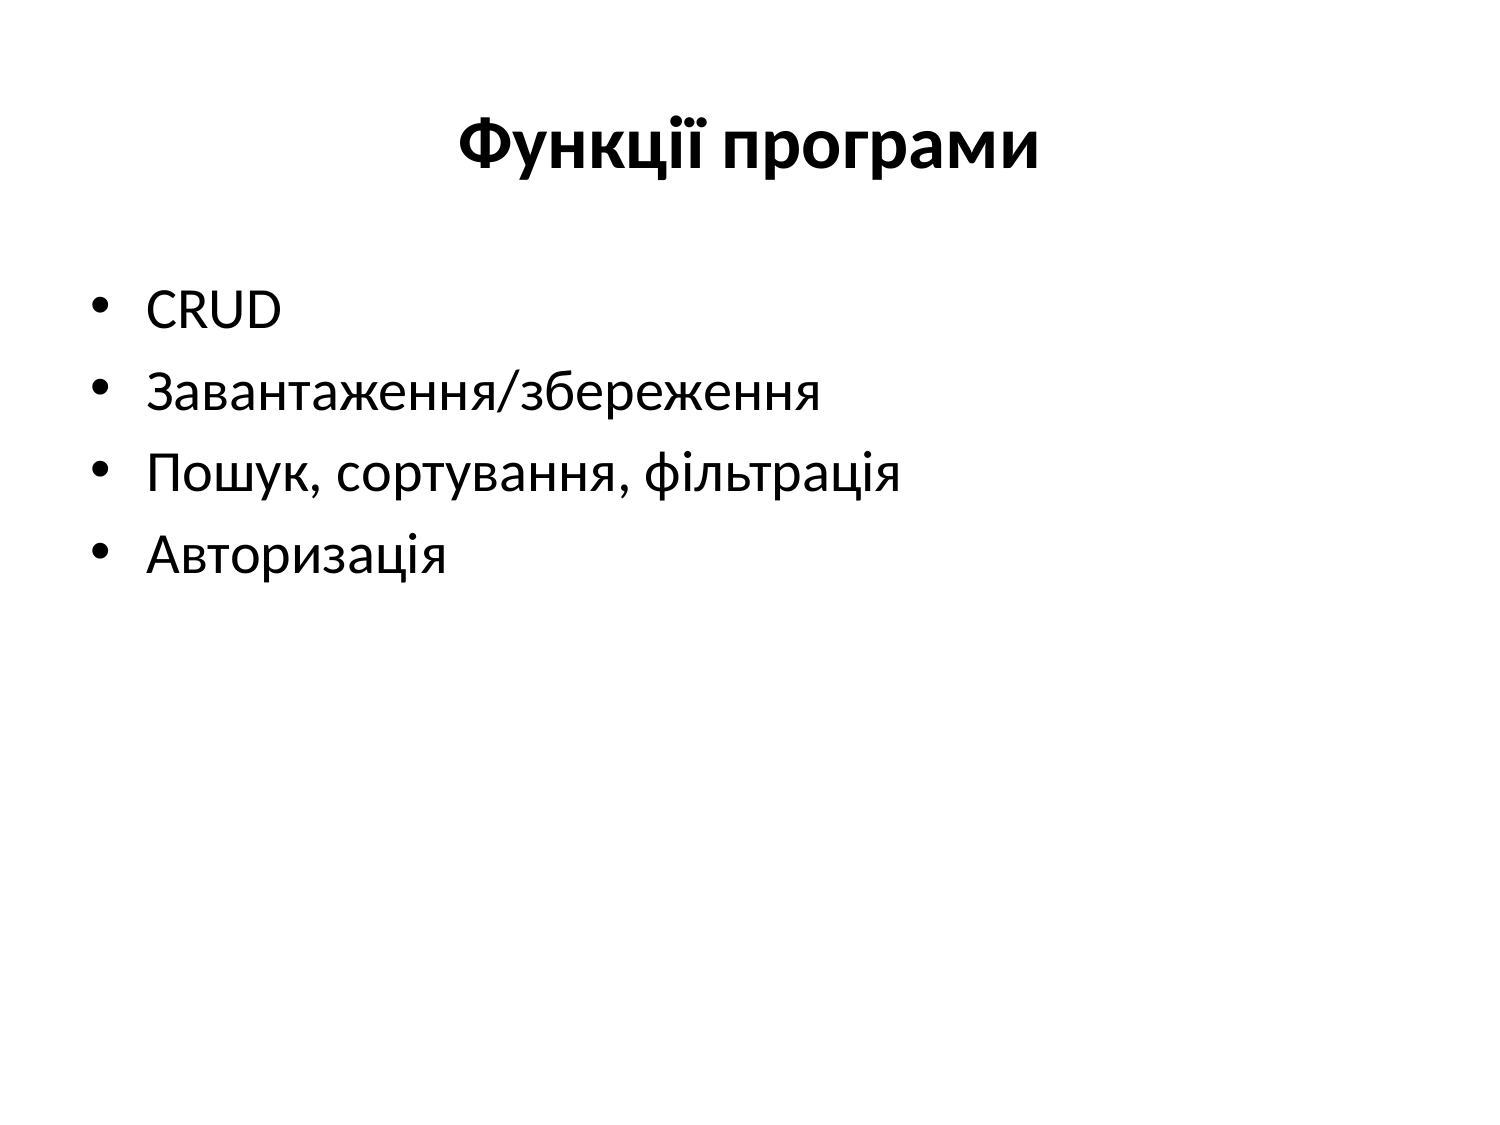

# Функції програми
CRUD
Завантаження/збереження
Пошук, сортування, фільтрація
Авторизація